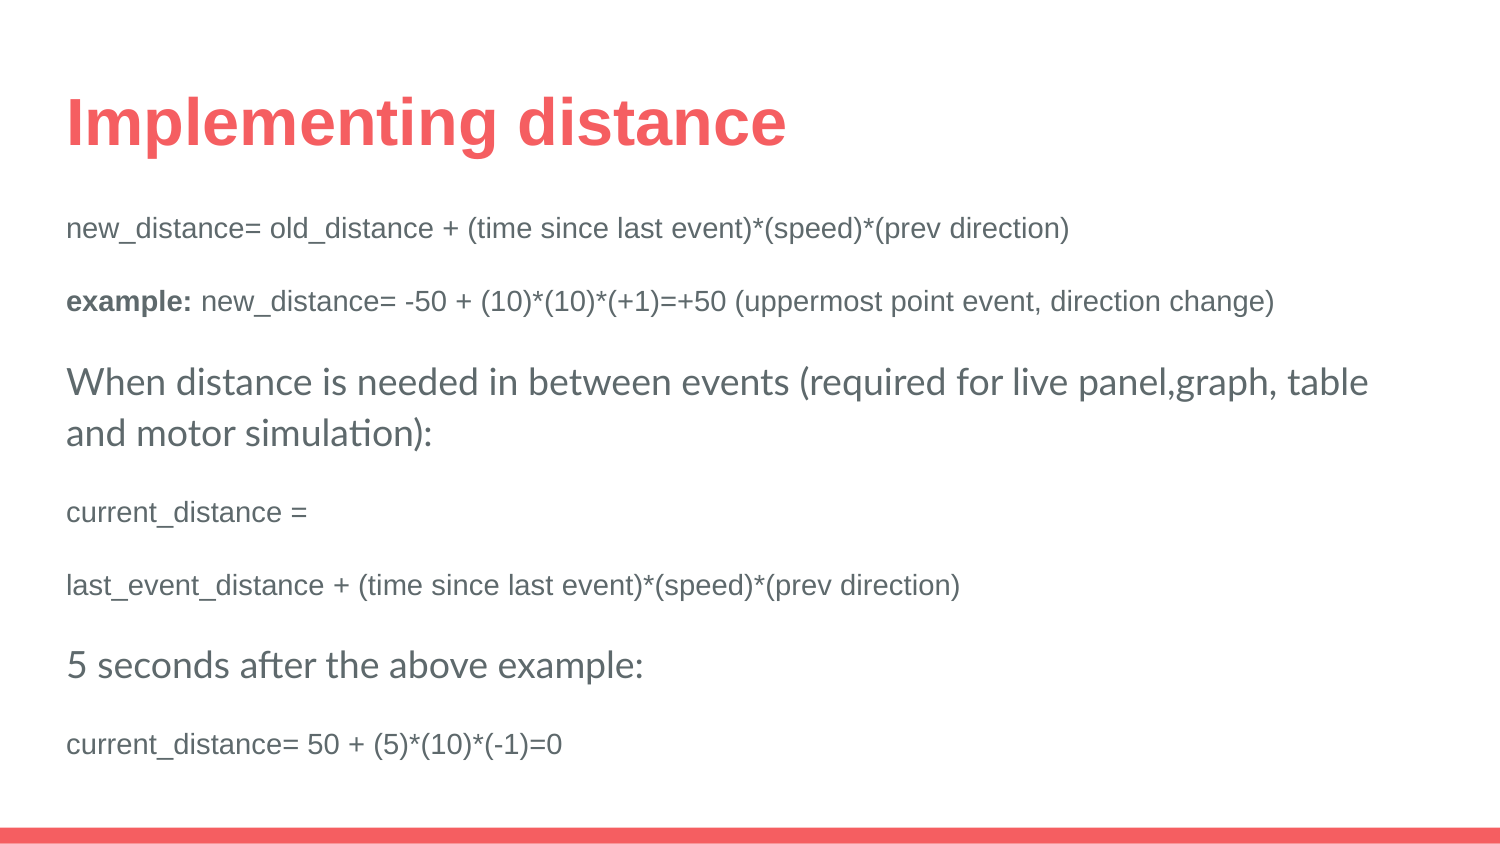

# Implementing distance
new_distance= old_distance + (time since last event)*(speed)*(prev direction)
example: new_distance= -50 + (10)*(10)*(+1)=+50 (uppermost point event, direction change)
When distance is needed in between events (required for live panel,graph, table and motor simulation):
current_distance =
last_event_distance + (time since last event)*(speed)*(prev direction)
5 seconds after the above example:
current_distance= 50 + (5)*(10)*(-1)=0